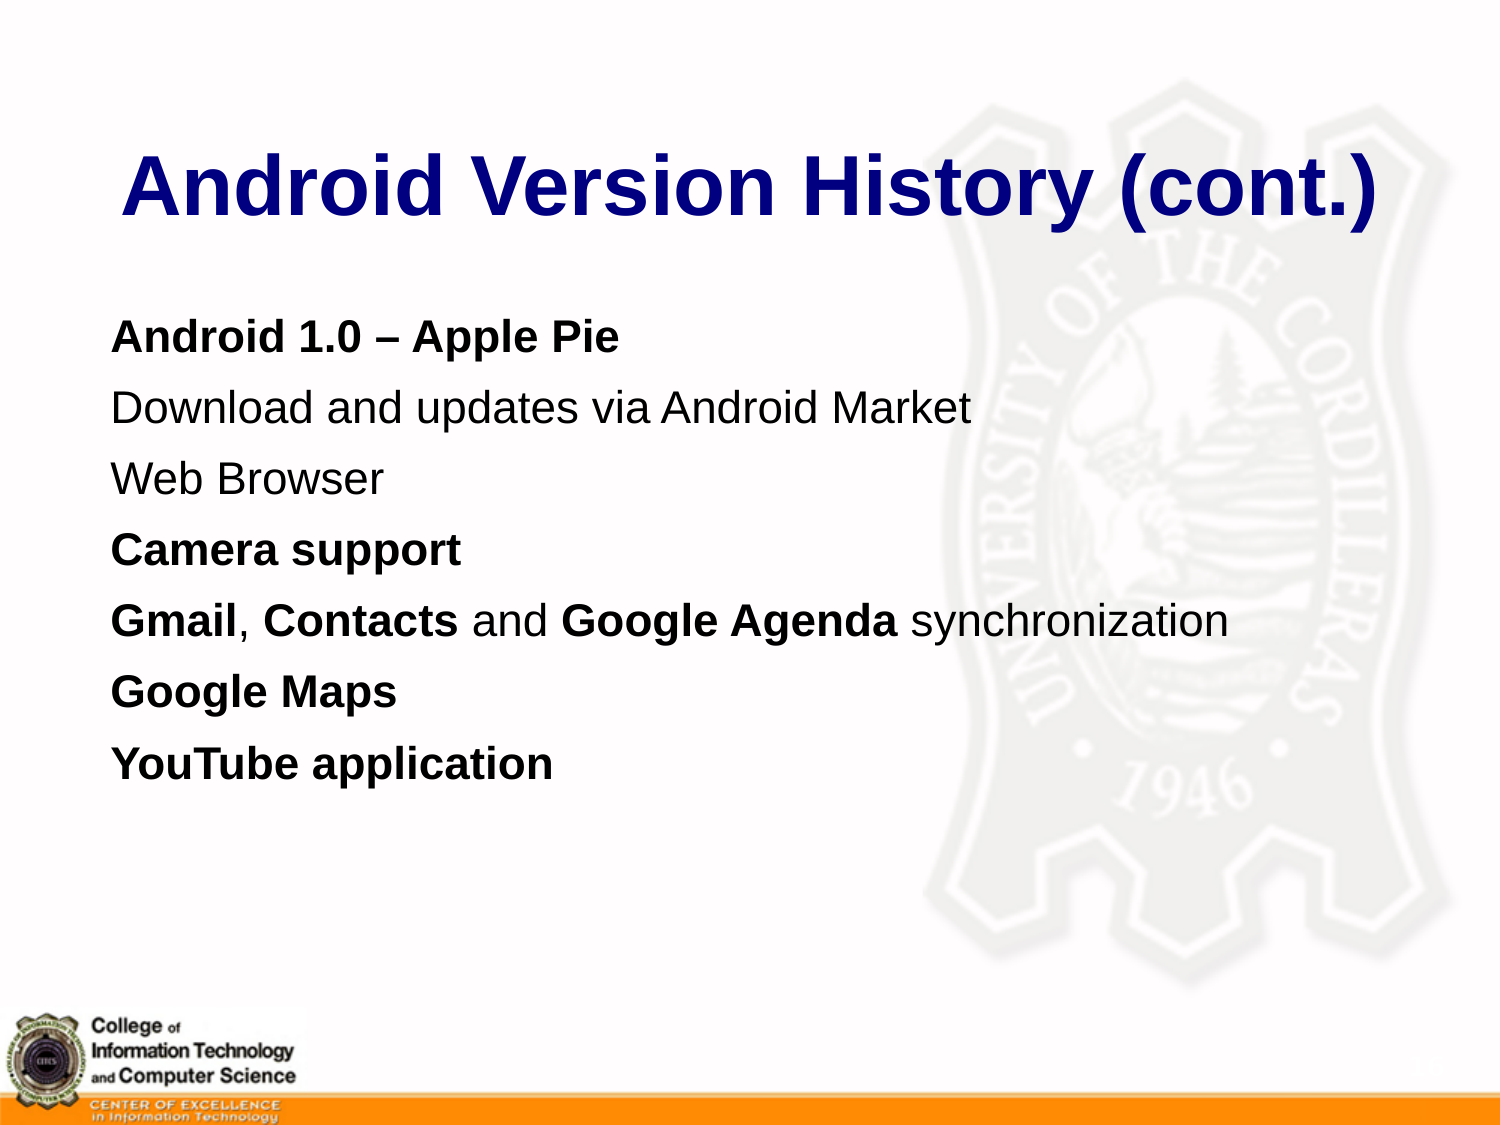

# Android Version History (cont.)
Android 1.0 – Apple Pie
Download and updates via Android Market
Web Browser
Camera support
Gmail, Contacts and Google Agenda synchronization
Google Maps
YouTube application